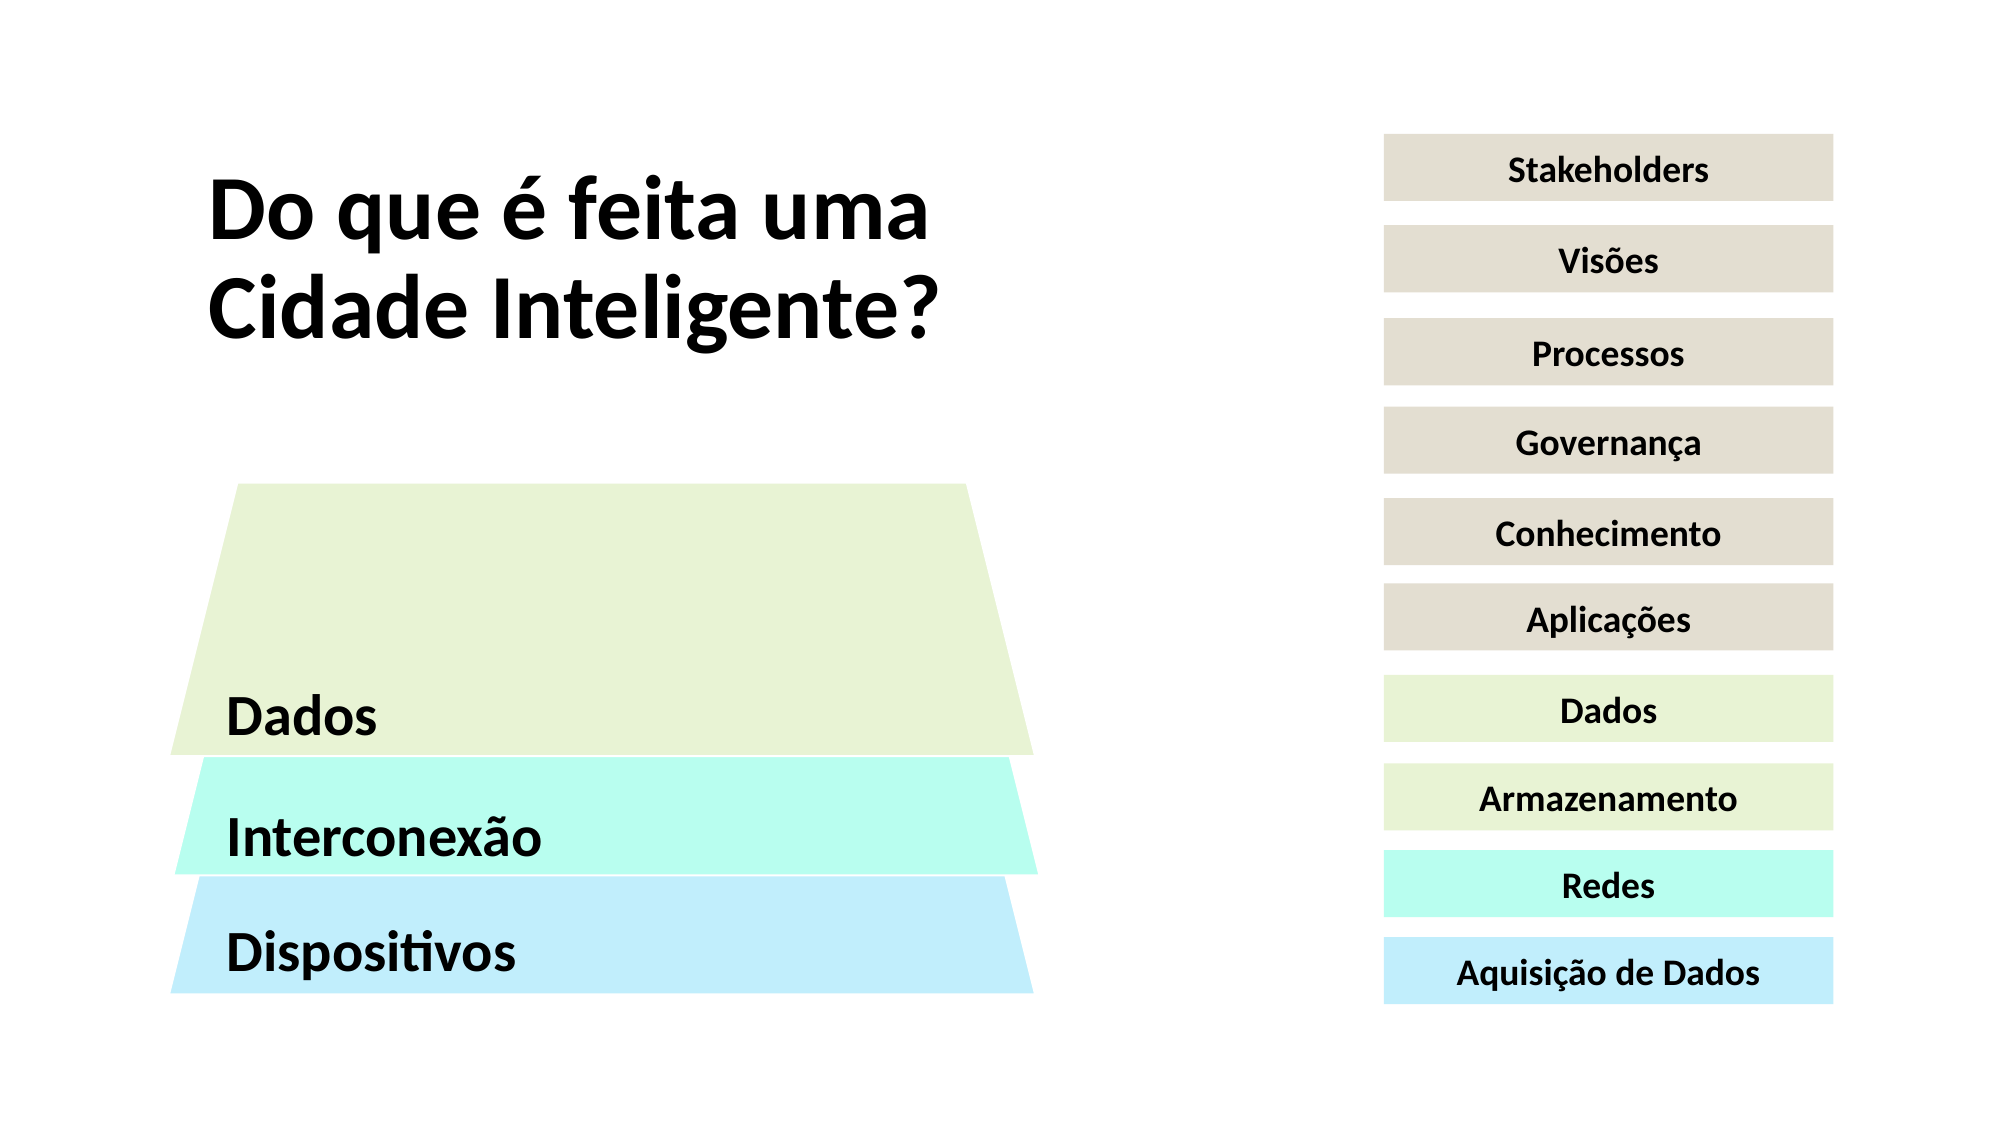

# Do que é feita uma Cidade Inteligente?
Stakeholders
Visões
Processos
Governança
Conhecimento
Aplicações
Dados
Armazenamento
Redes
Aquisição de Dados

Dados

Interconexão
Dispositivos